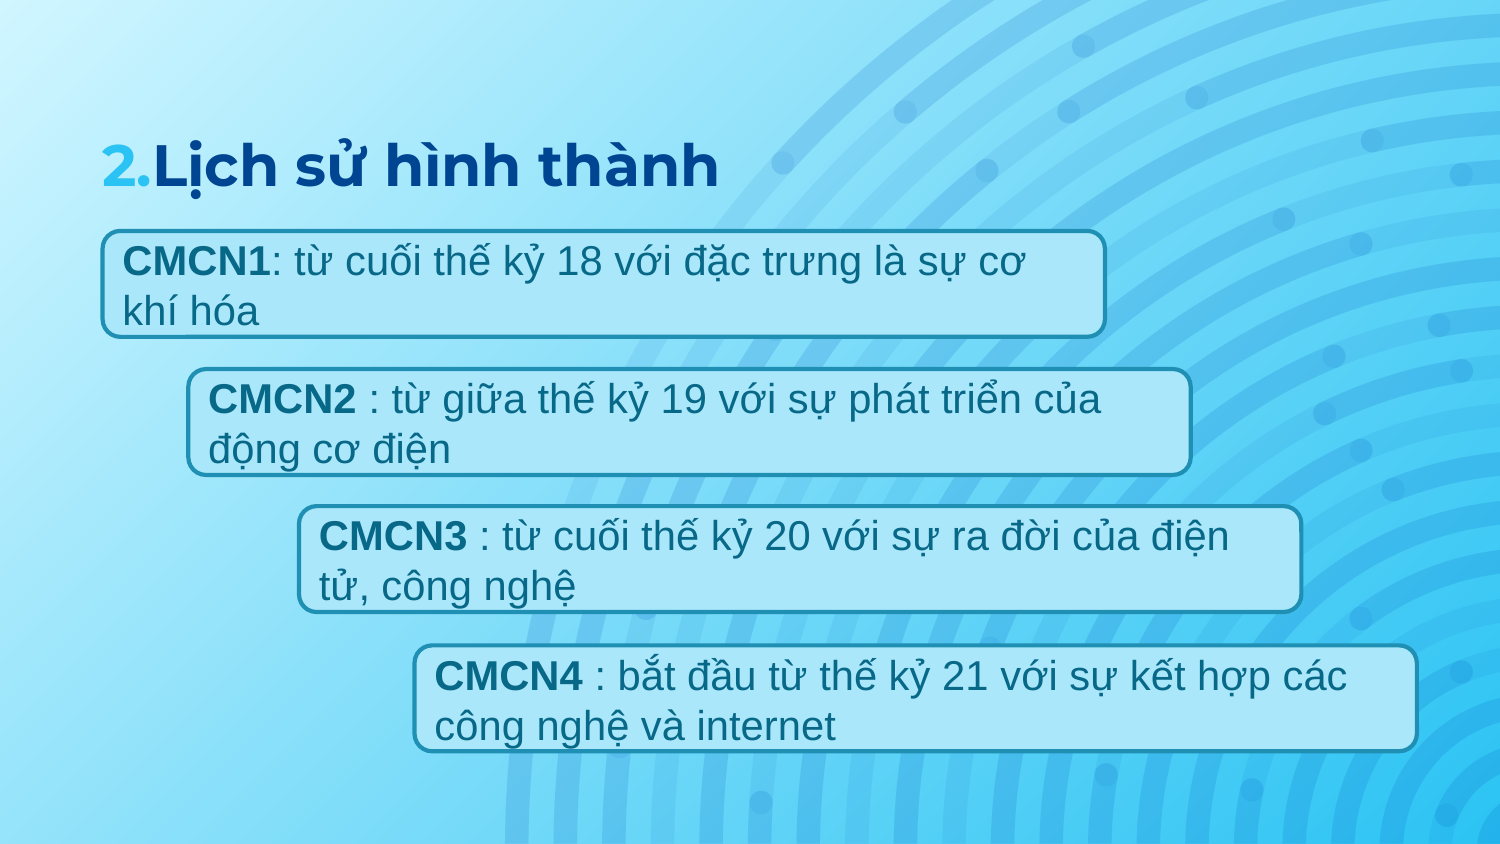

# 2.Lịch sử hình thành
CMCN1: từ cuối thế kỷ 18 với đặc trưng là sự cơ khí hóa
CMCN2 : từ giữa thế kỷ 19 với sự phát triển của động cơ điện
CMCN3 : từ cuối thế kỷ 20 với sự ra đời của điện tử, công nghệ
CMCN4 : bắt đầu từ thế kỷ 21 với sự kết hợp các công nghệ và internet